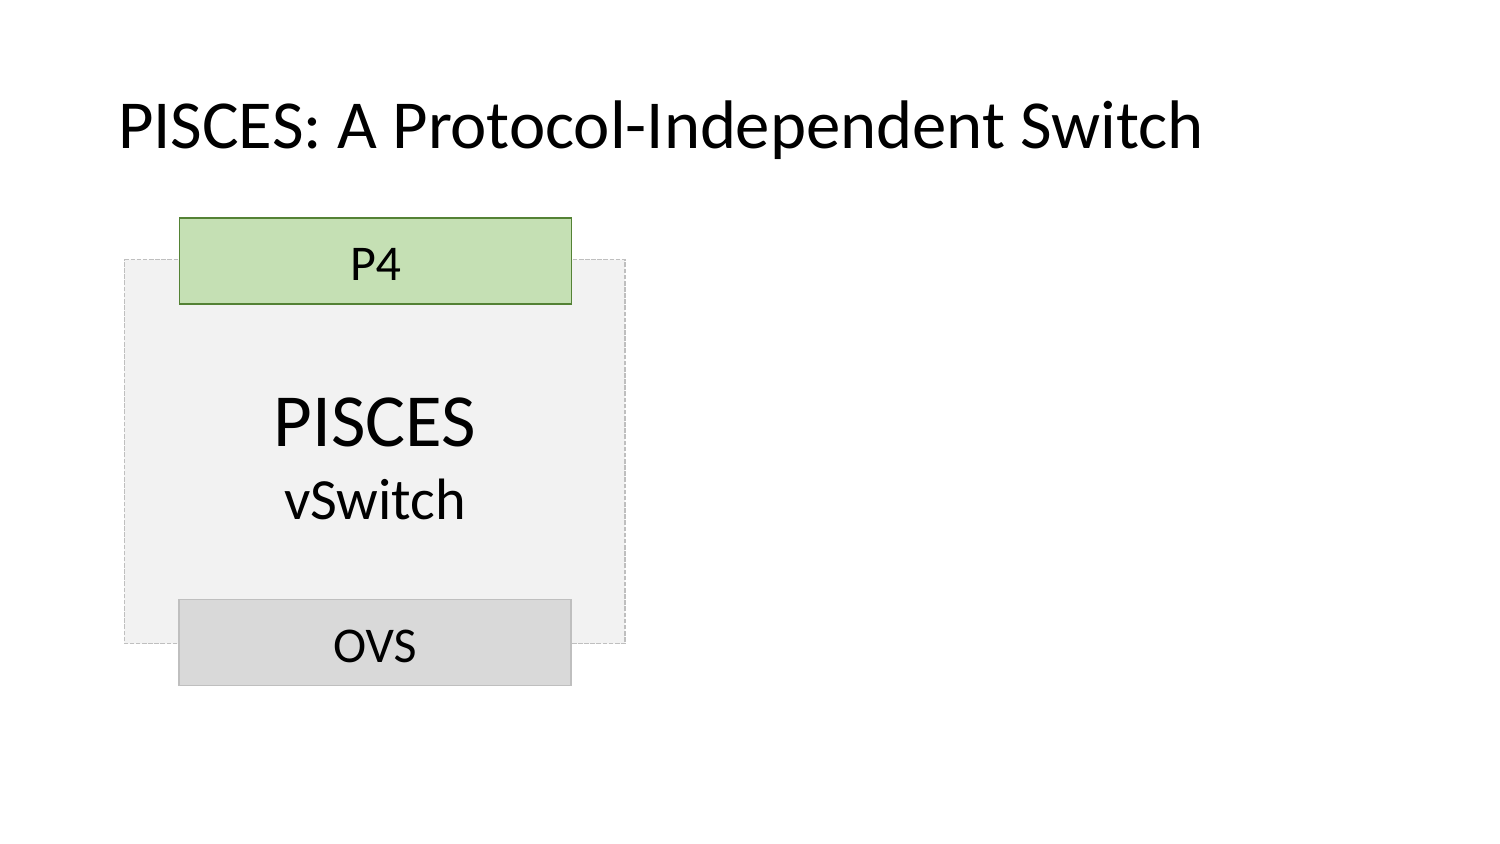

# PISCES: A Protocol-Independent Switch
P4
PISCES
vSwitch
OVS